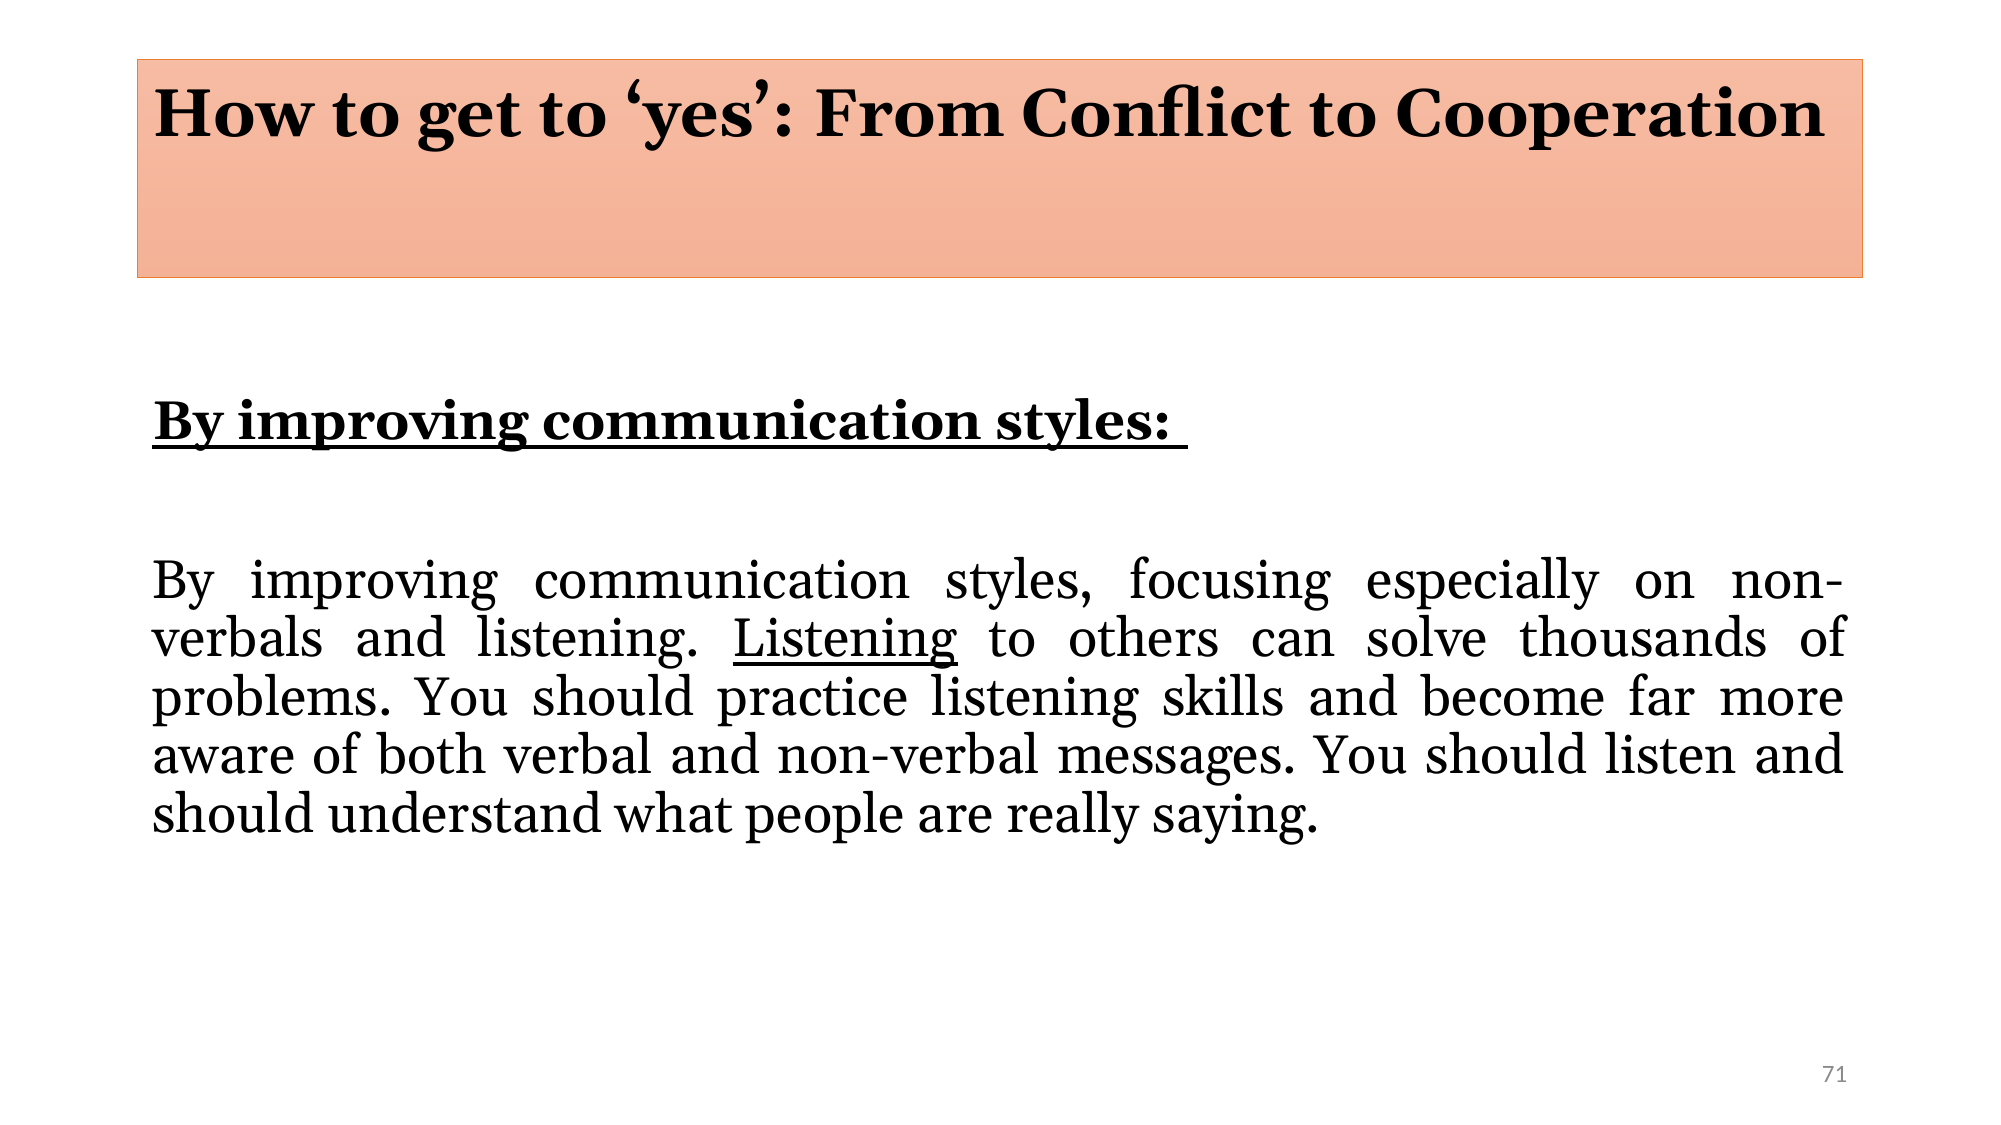

# How to get to ‘yes’: From Conflict to Cooperation

By improving communication styles:

By improving communication styles, focusing especially on non-verbals and listening. Listening to others can solve thousands of problems. You should practice listening skills and become far more aware of both verbal and non-verbal messages. You should listen and should understand what people are really saying.

71